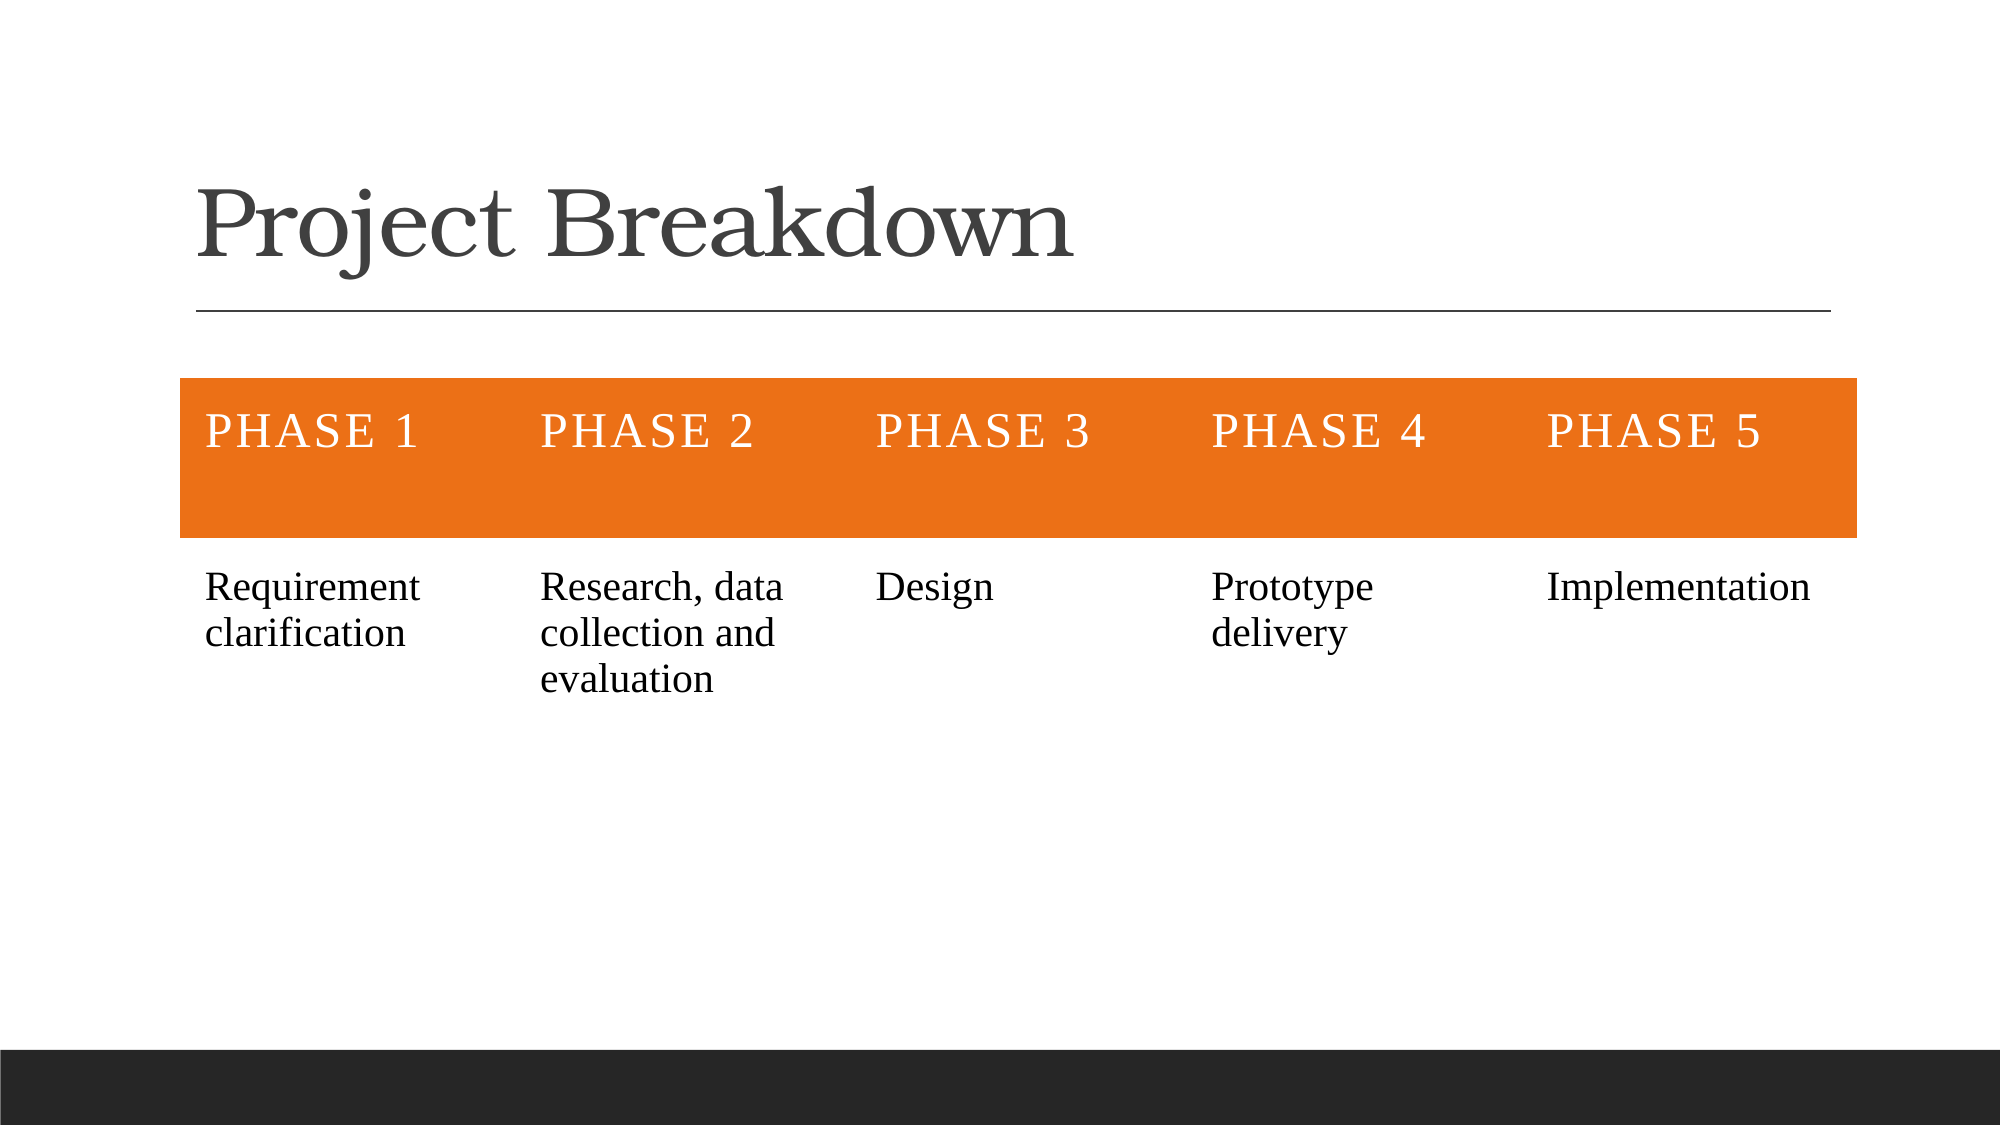

# Project Breakdown
| Phase 1 | Phase 2 | Phase 3 | Phase 4 | Phase 5 |
| --- | --- | --- | --- | --- |
| Requirement clarification | Research, data collection and evaluation | Design | Prototype delivery | Implementation |